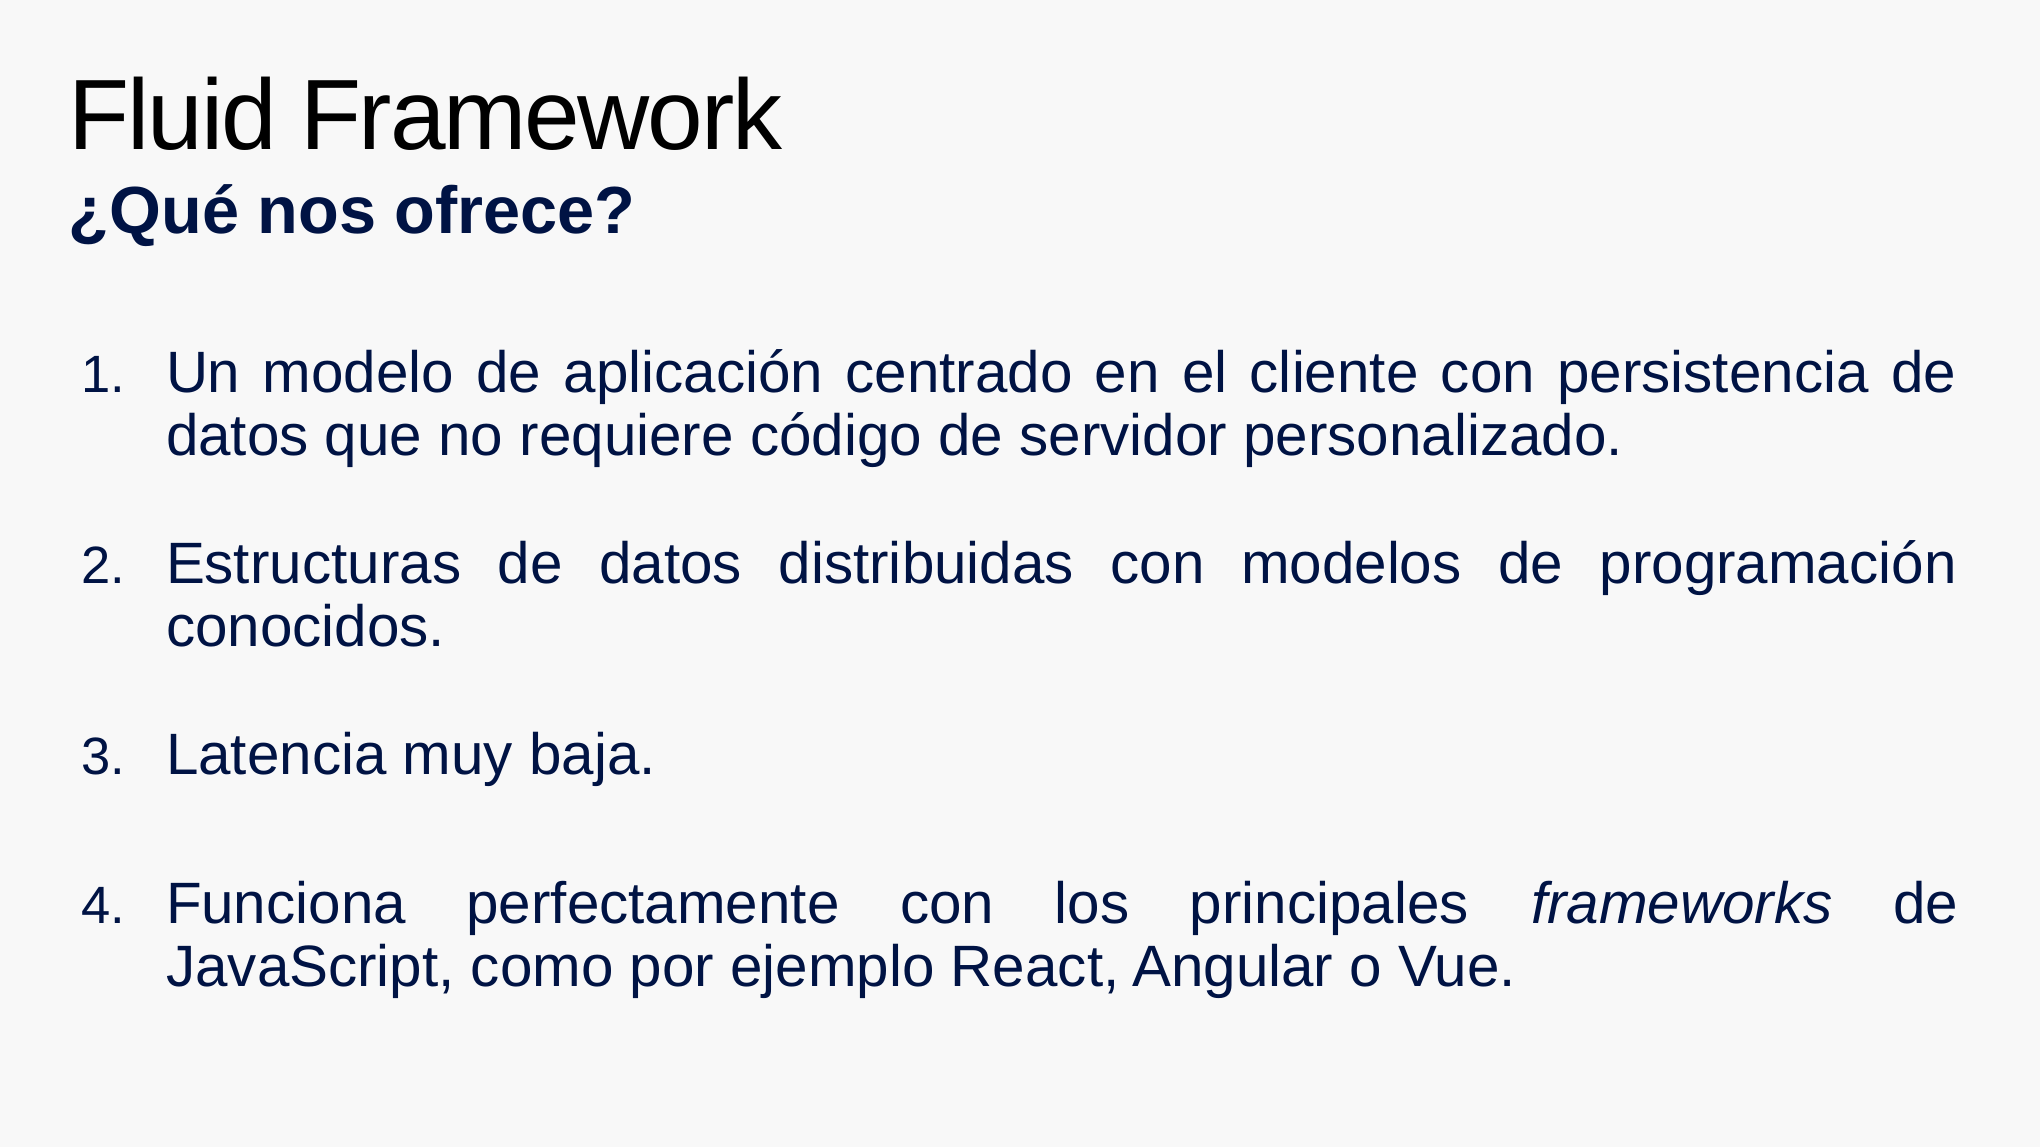

# Fluid Framework
¿Qué nos ofrece?
Un modelo de aplicación centrado en el cliente con persistencia de datos que no requiere código de servidor personalizado.

Estructuras de datos distribuidas con modelos de programación conocidos.

Latencia muy baja.

Funciona perfectamente con los principales frameworks de JavaScript, como por ejemplo React, Angular o Vue.